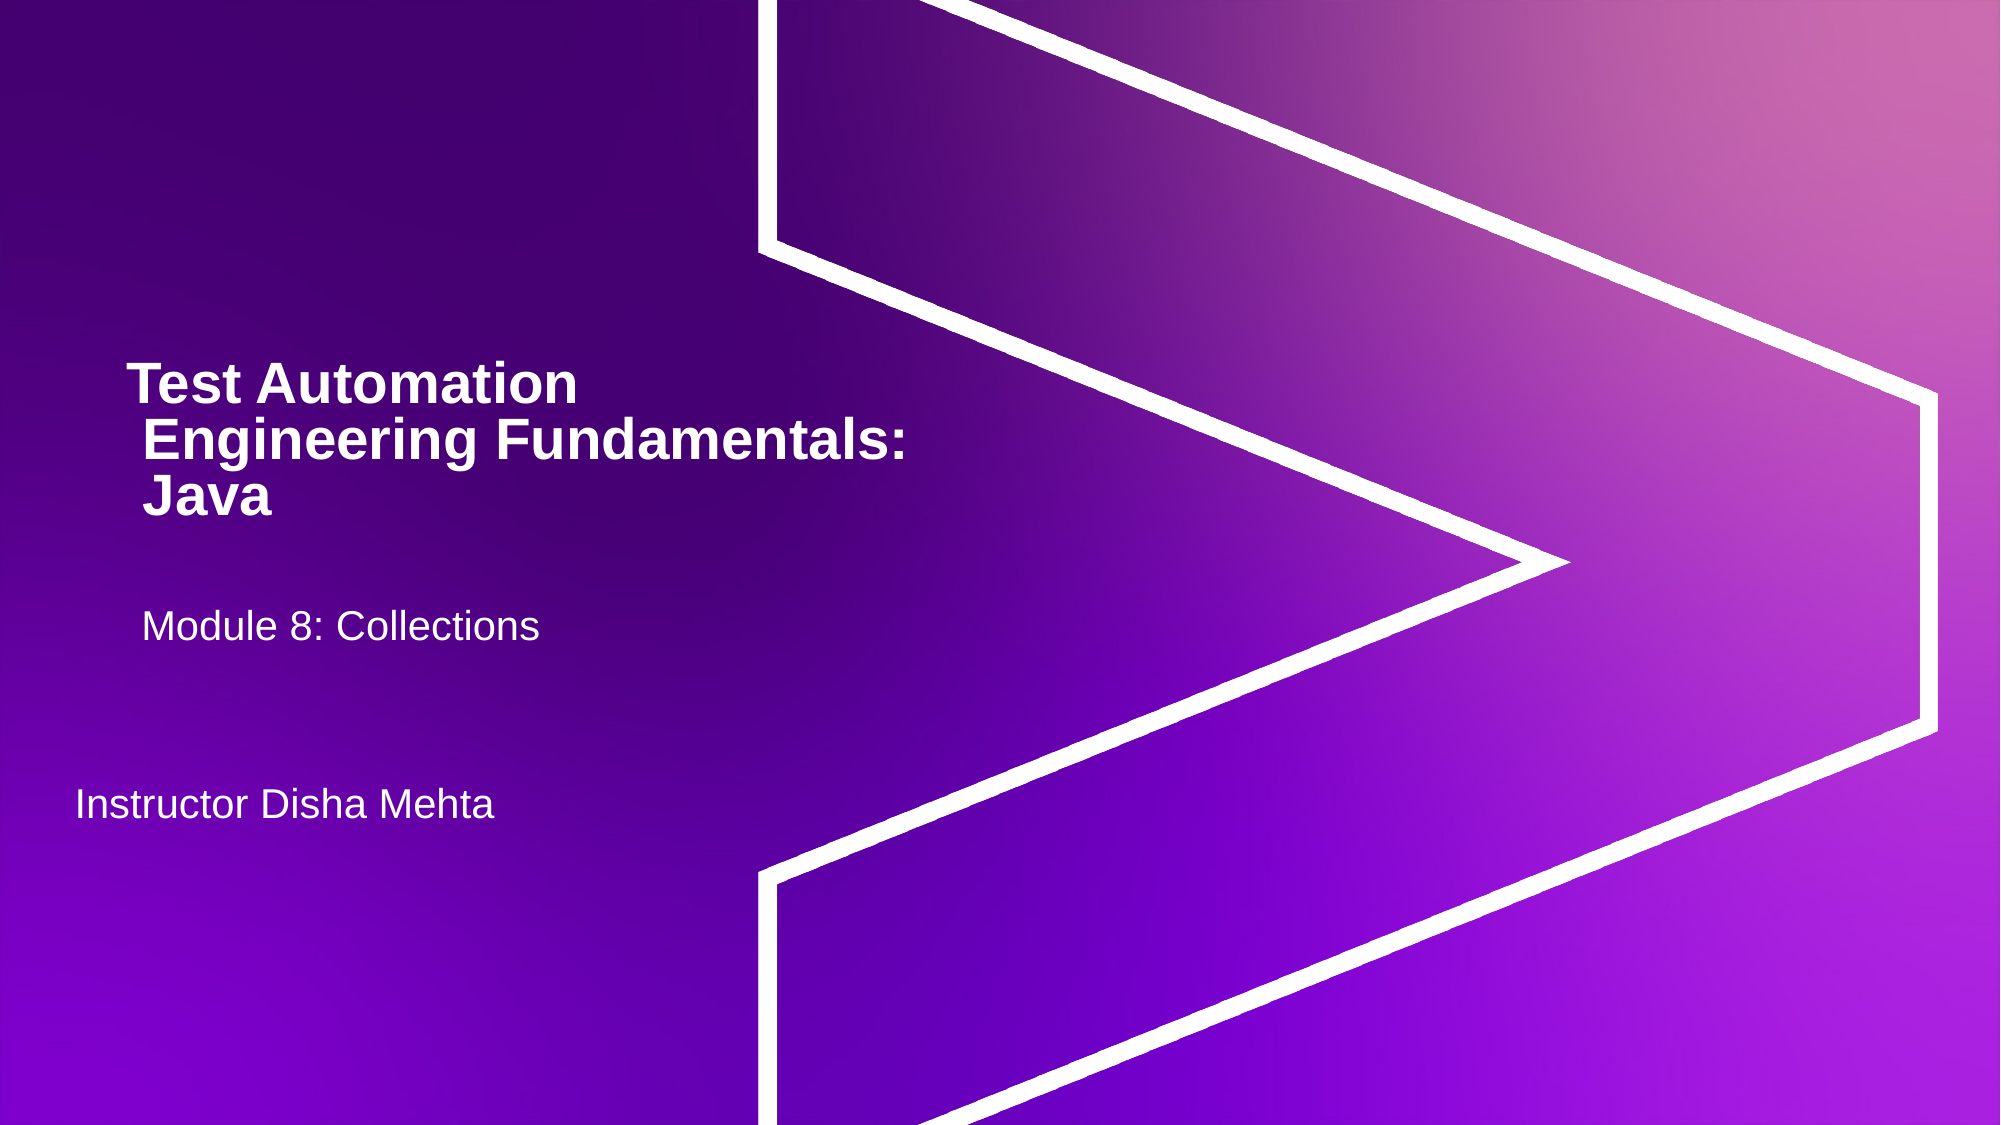

# Test Automation Engineering Fundamentals: Java
Module 8: Collections

Instructor Disha Mehta